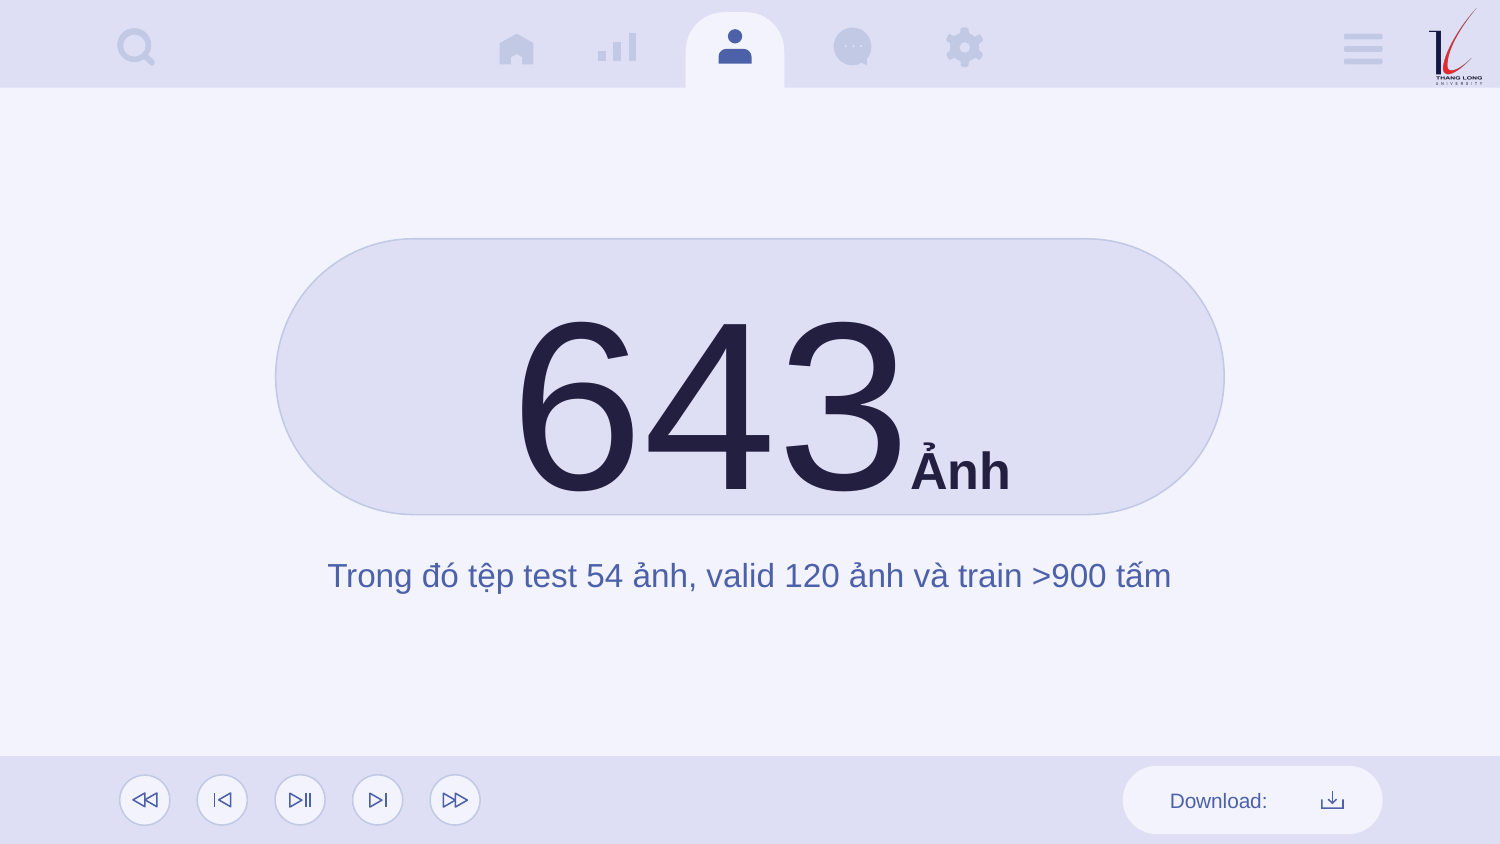

# 643Ảnh
Trong đó tệp test 54 ảnh, valid 120 ảnh và train >900 tấm